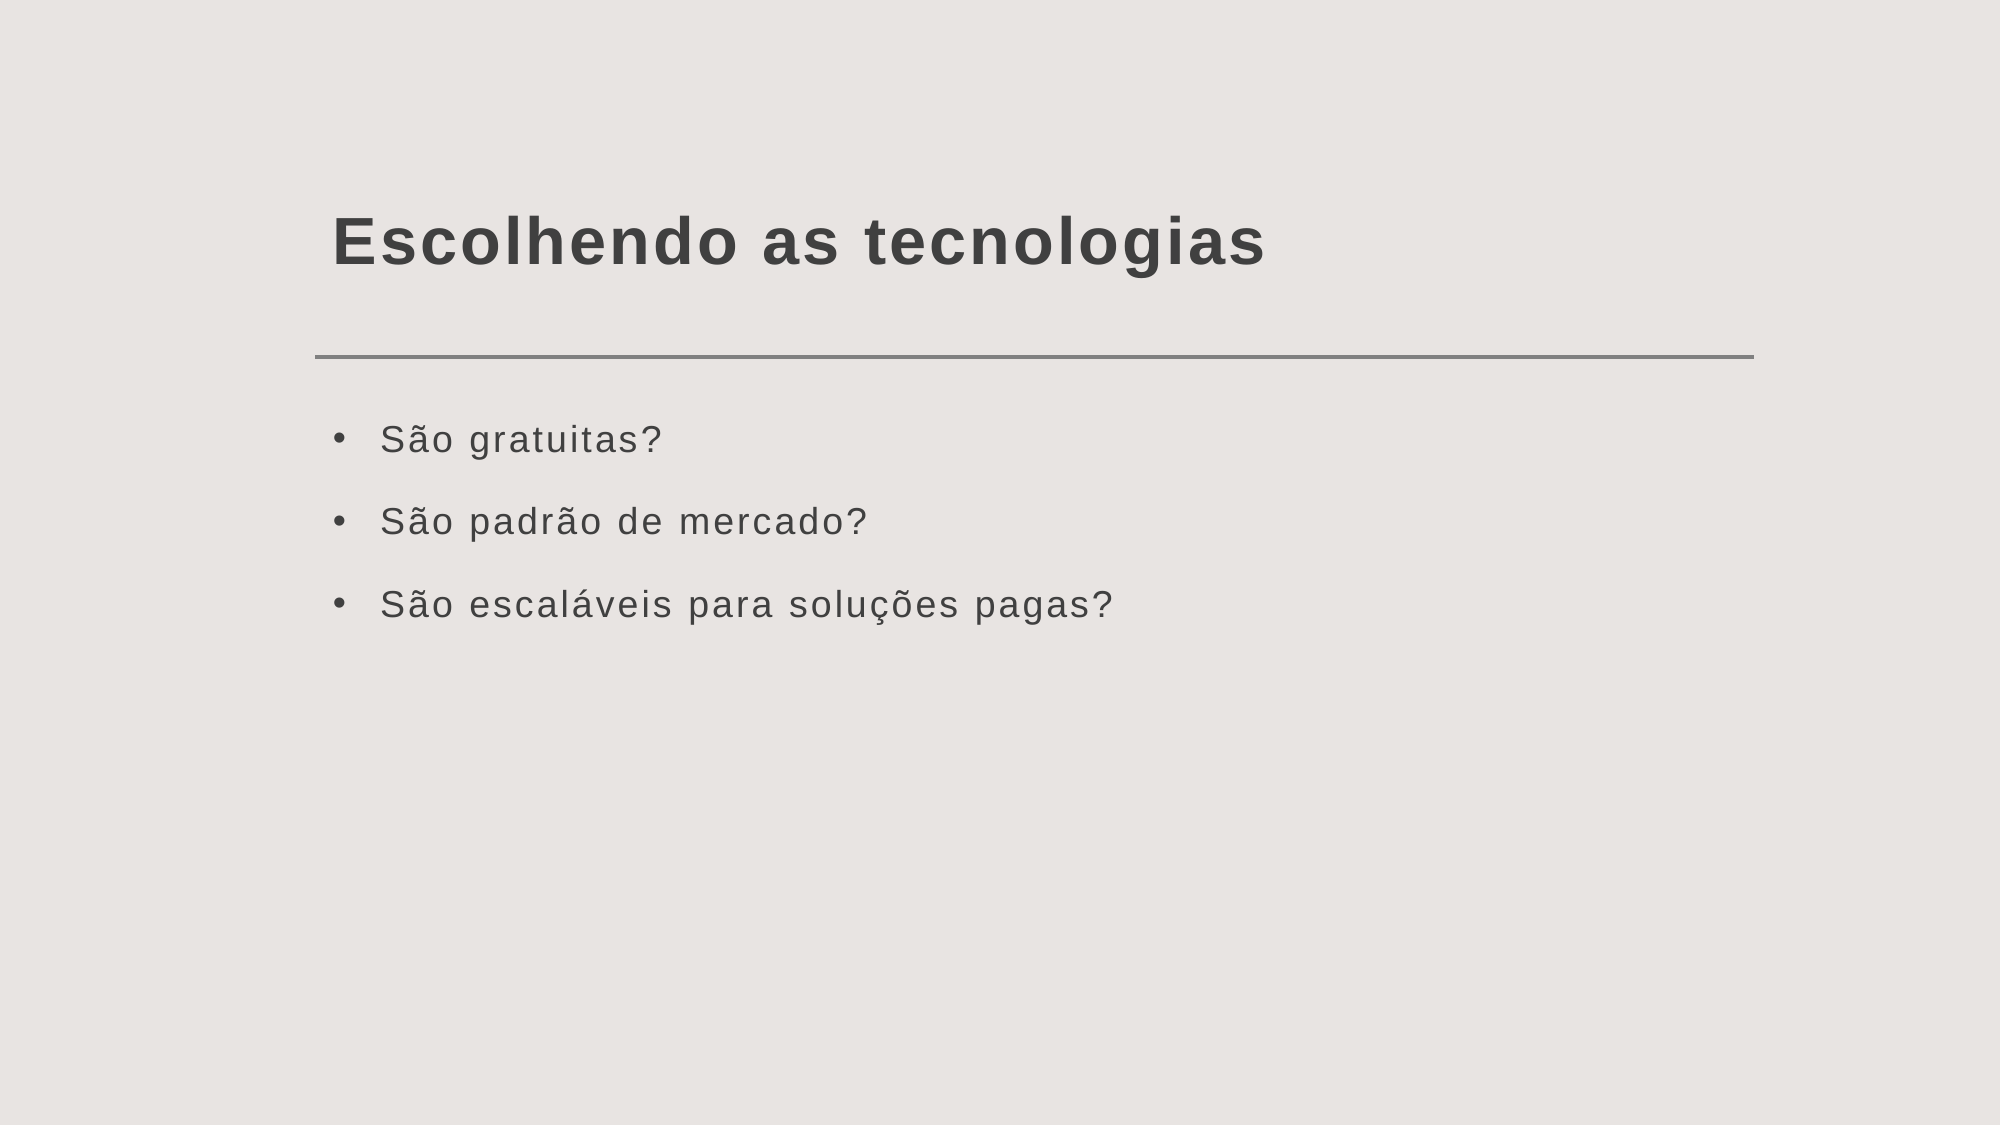

# Escolhendo as tecnologias
São gratuitas?
São padrão de mercado?
São escaláveis para soluções pagas?